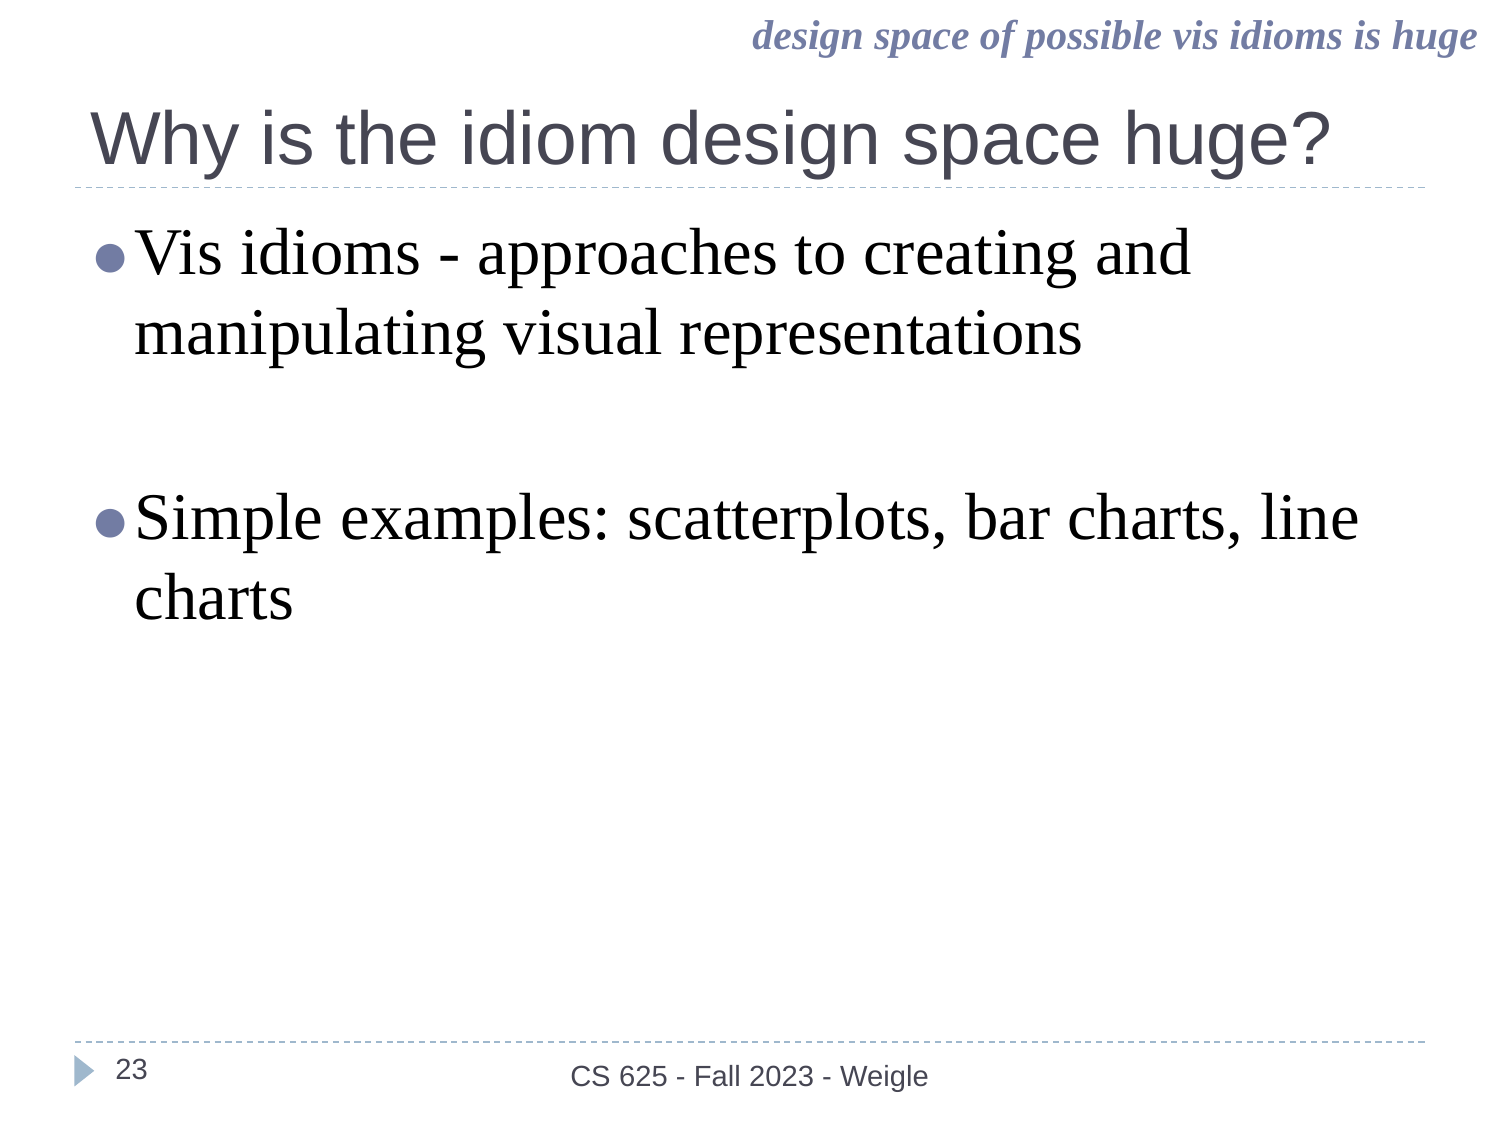

design space of possible vis idioms is huge
# Why is the idiom design space huge?
Vis idioms - approaches to creating and manipulating visual representations

Simple examples: scatterplots, bar charts, line charts
23